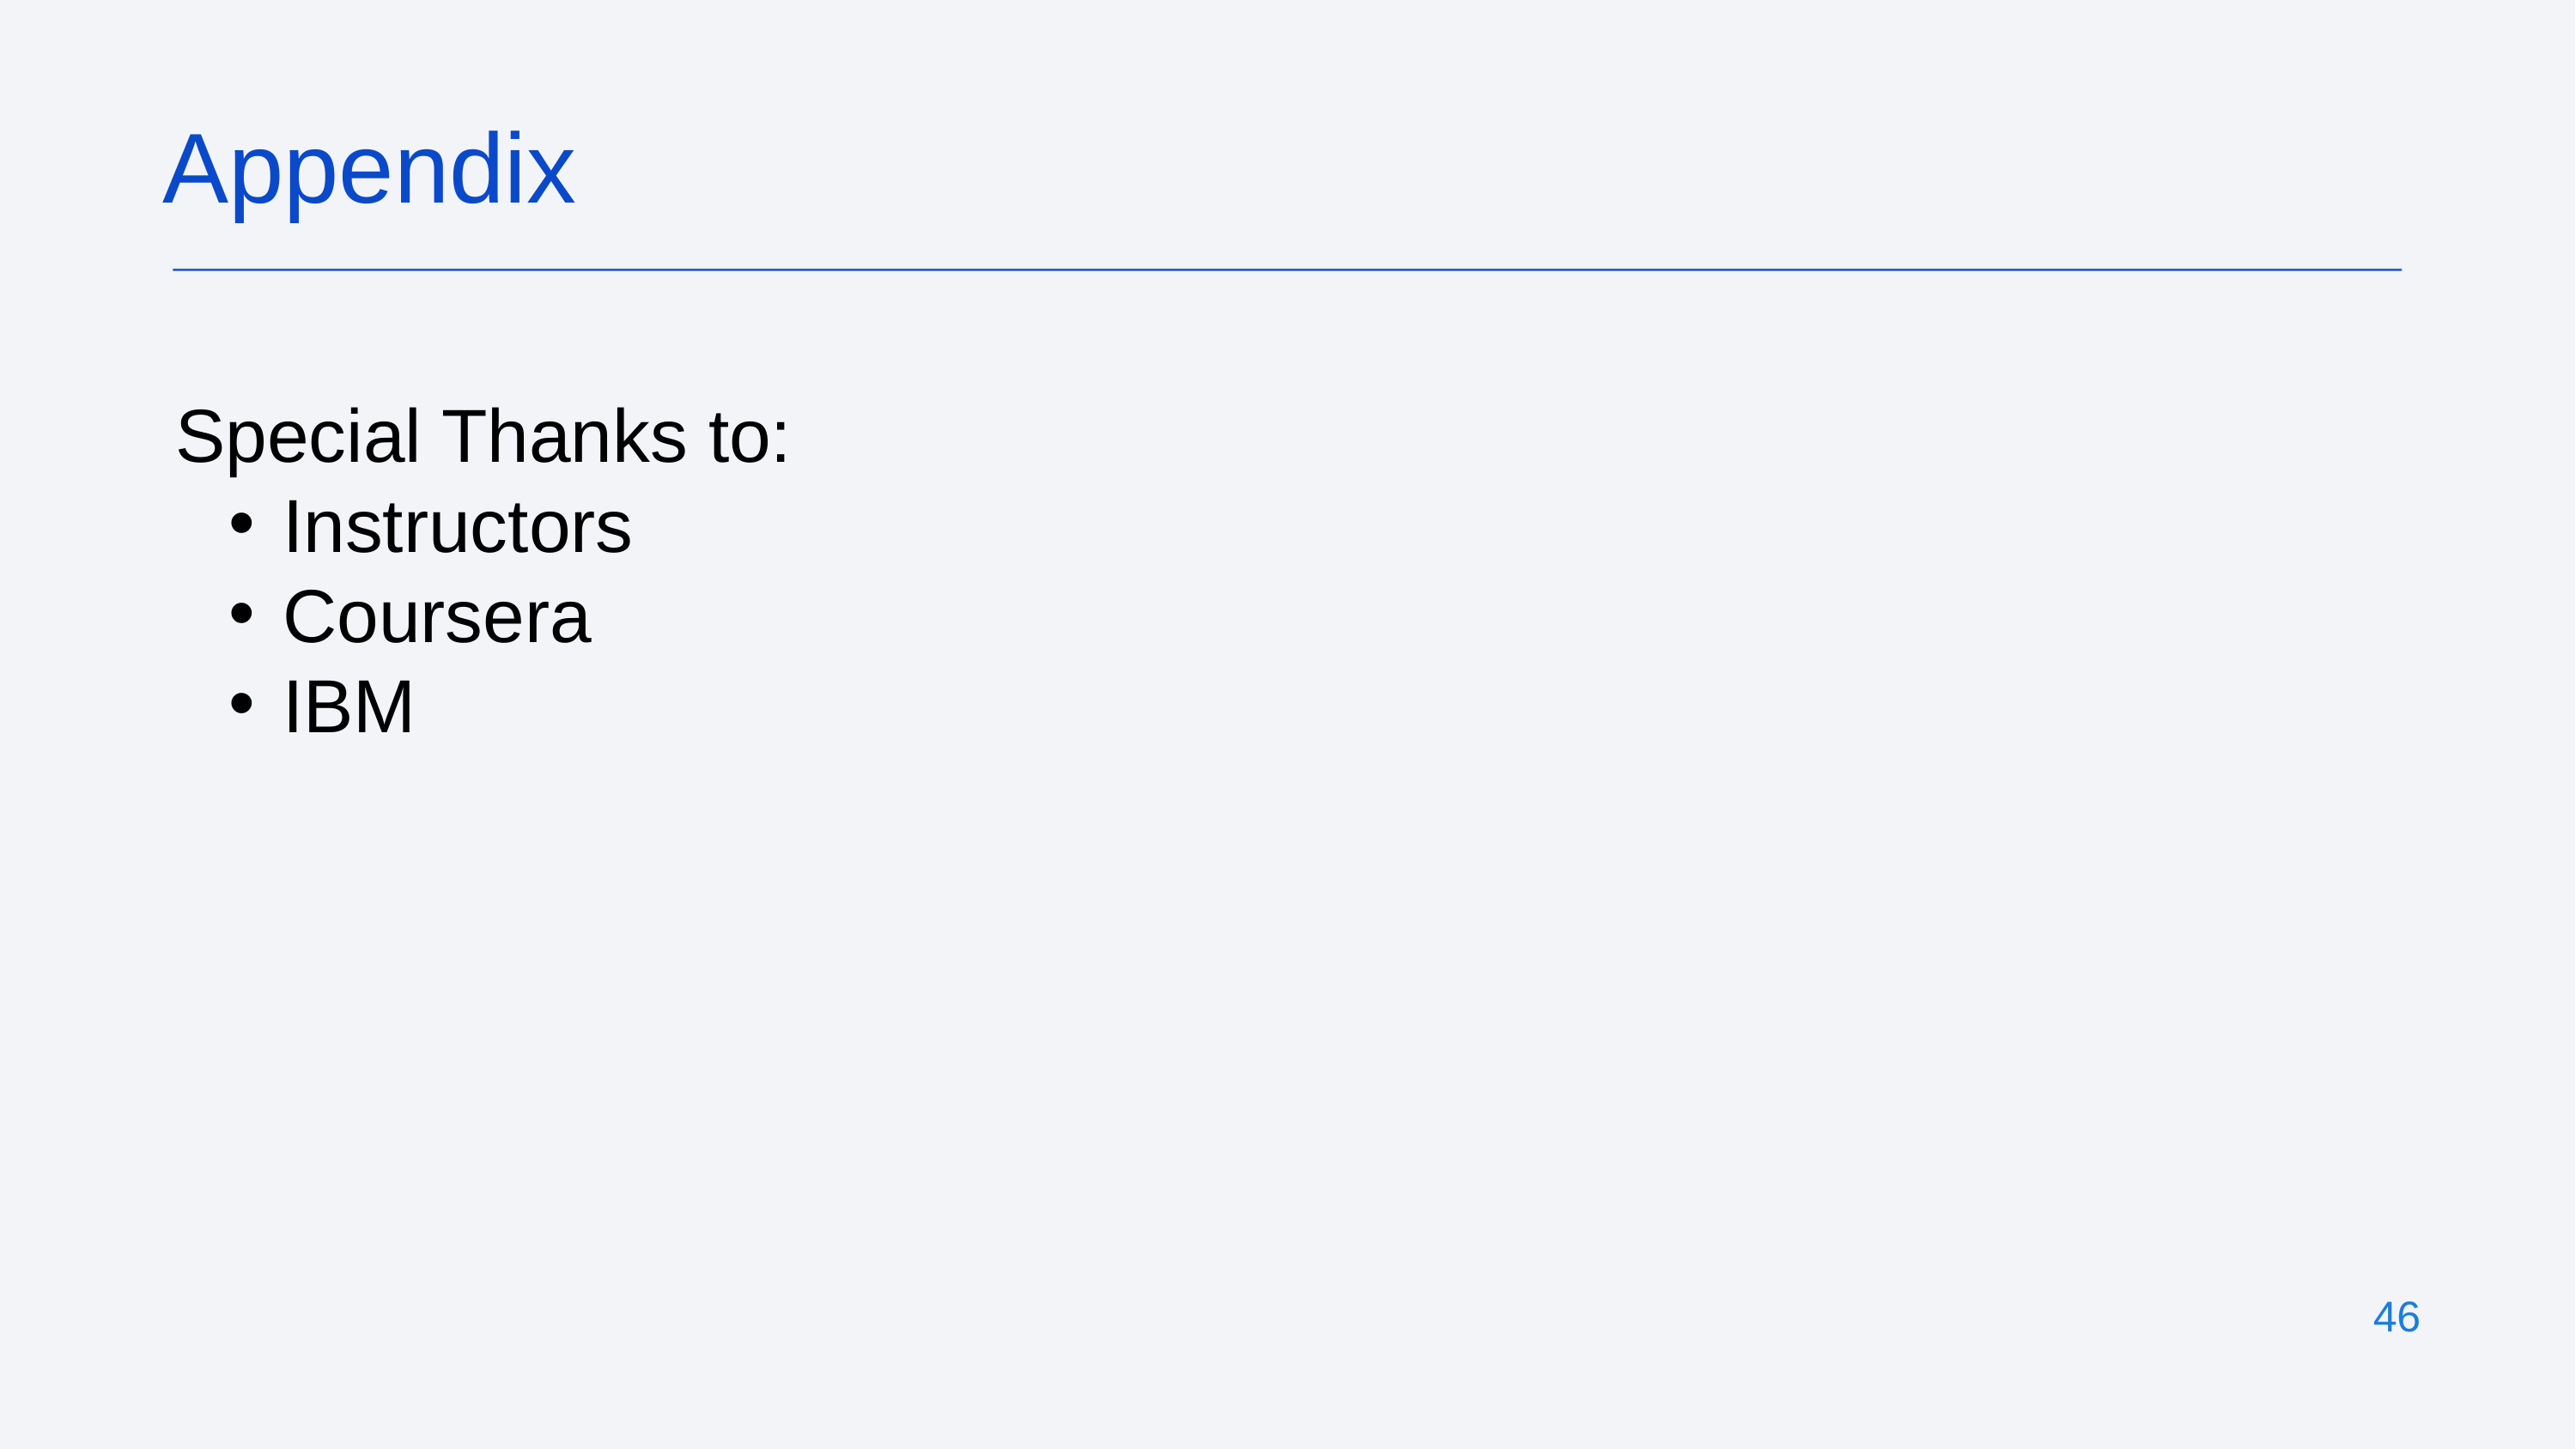

Appendix
Special Thanks to:
Instructors
Coursera
IBM

46